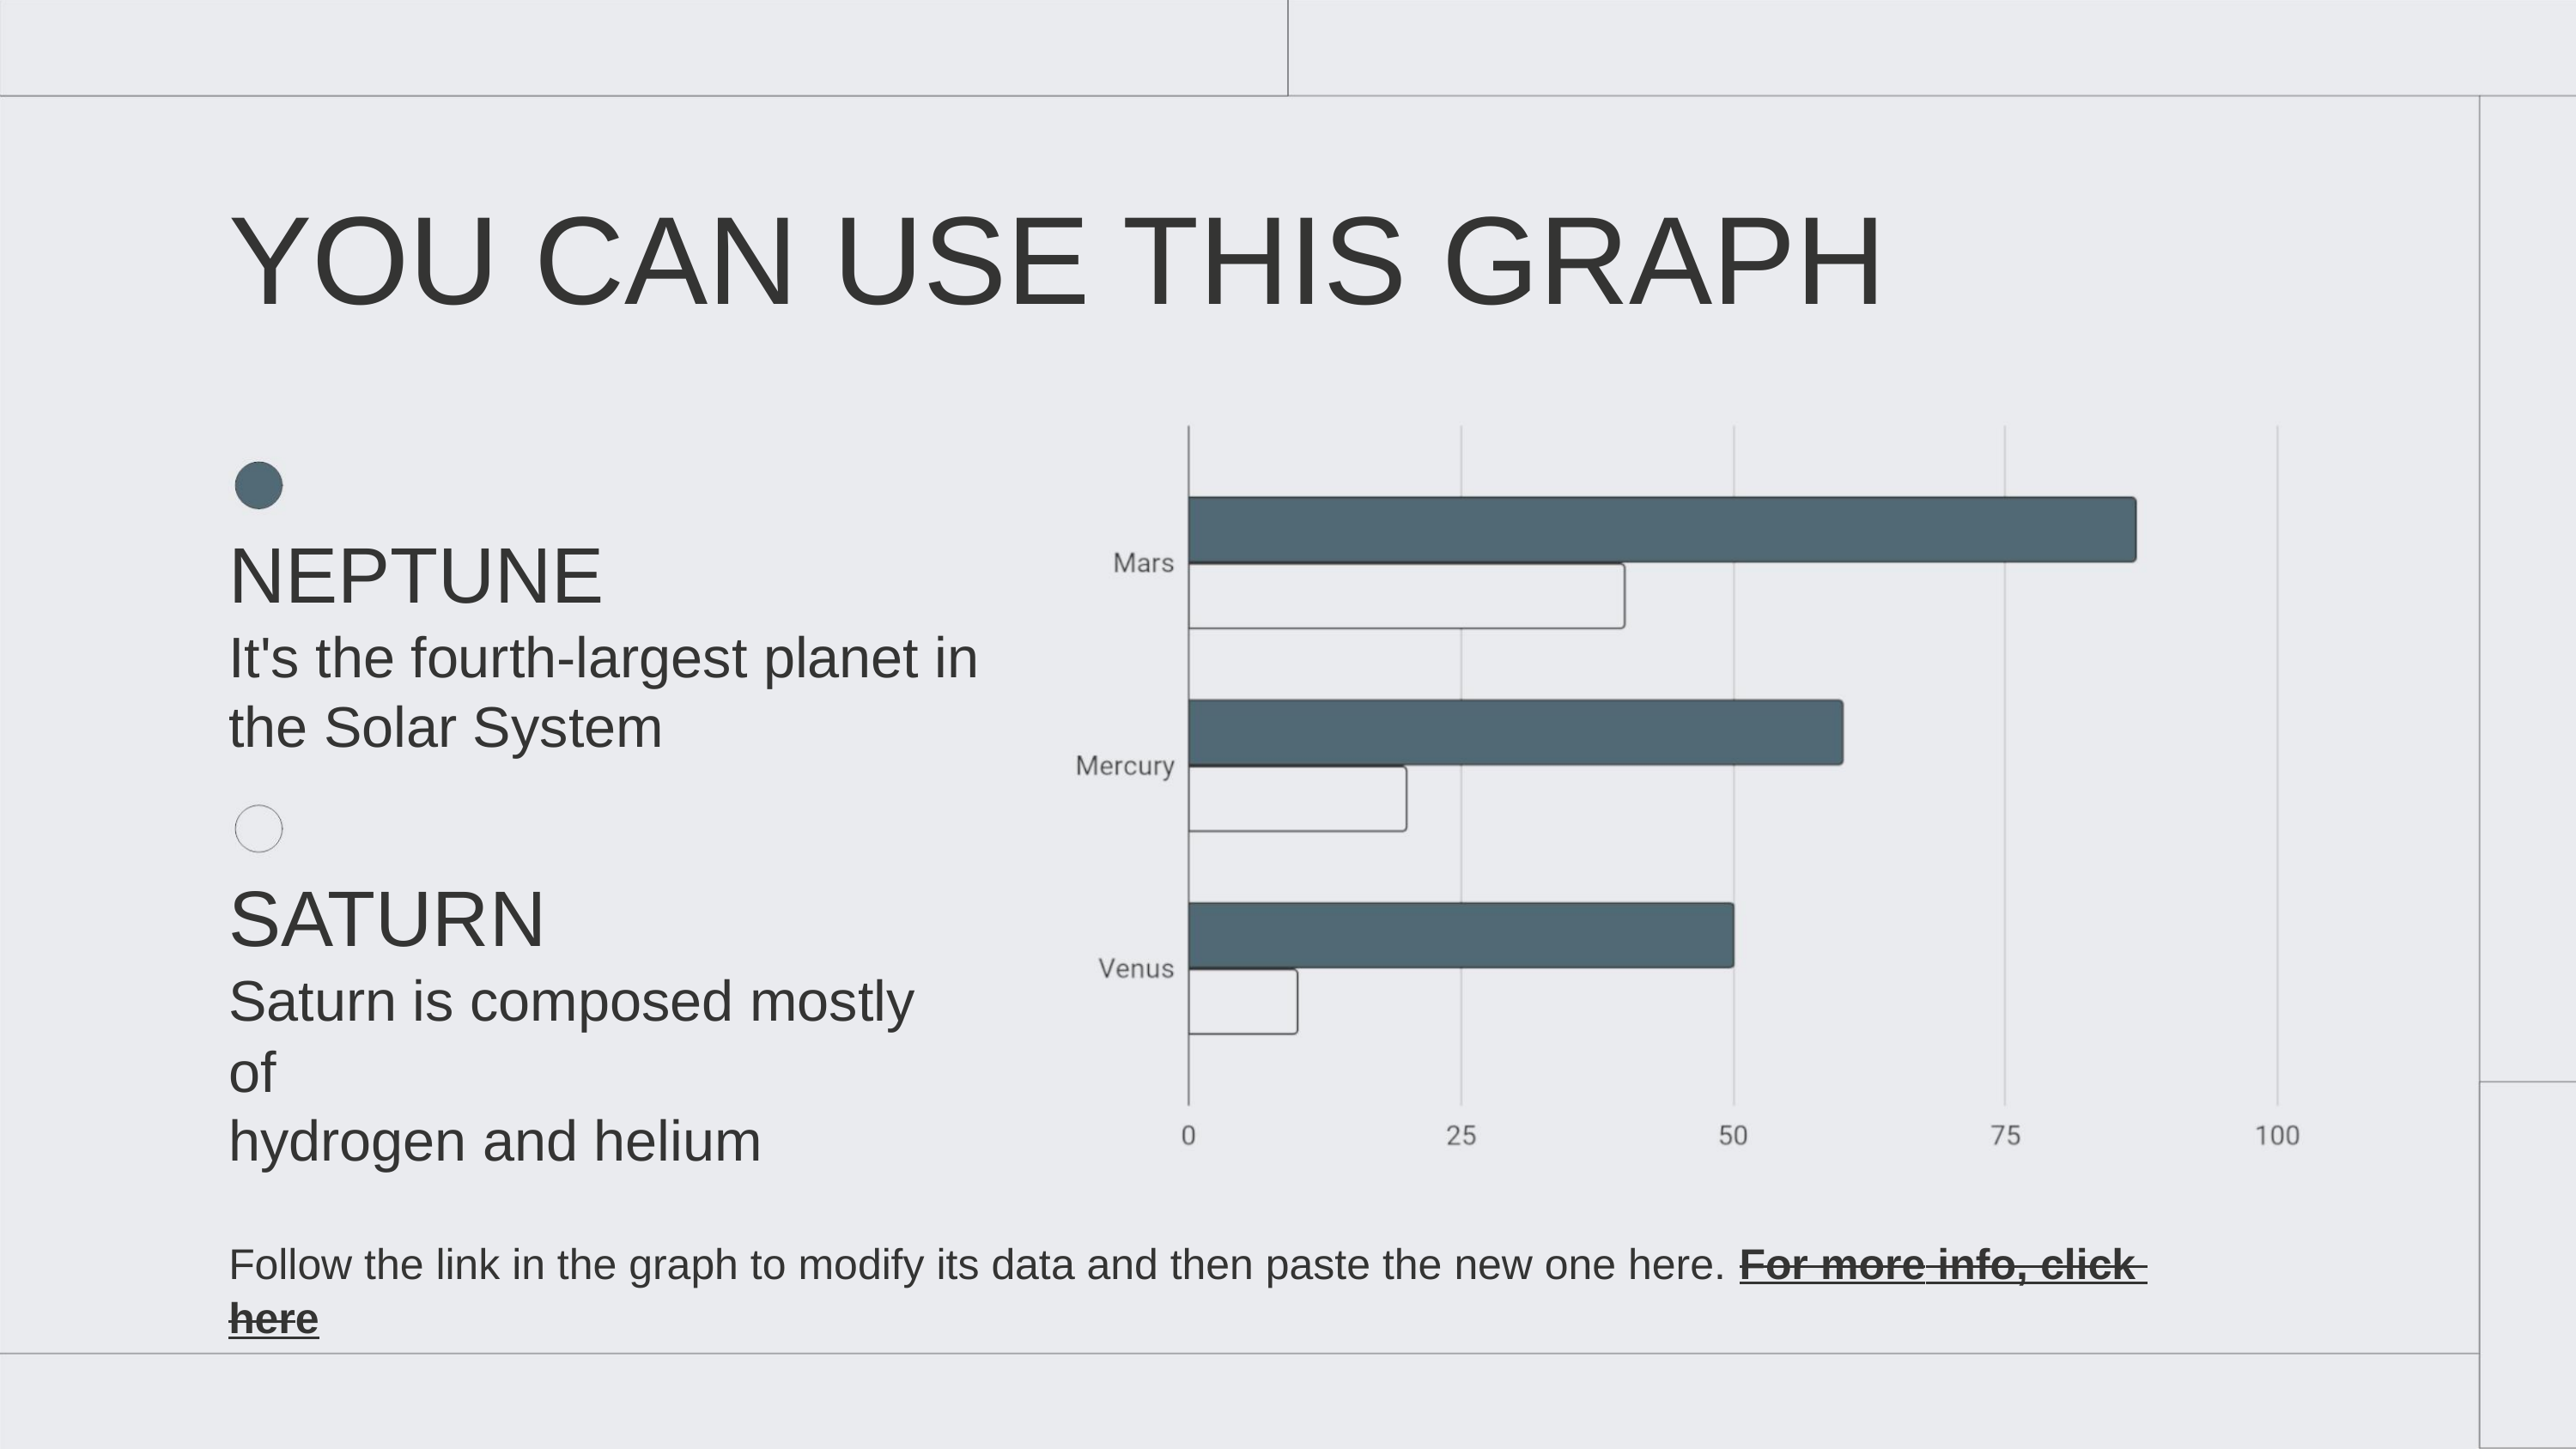

YOU CAN USE THIS GRAPH
NEPTUNE
It's the fourth-largest planet in
the Solar System
SATURN
Saturn is composed mostly of
hydrogen and helium
Follow the link in the graph to modify its data and then paste the new one here. For more info, click here